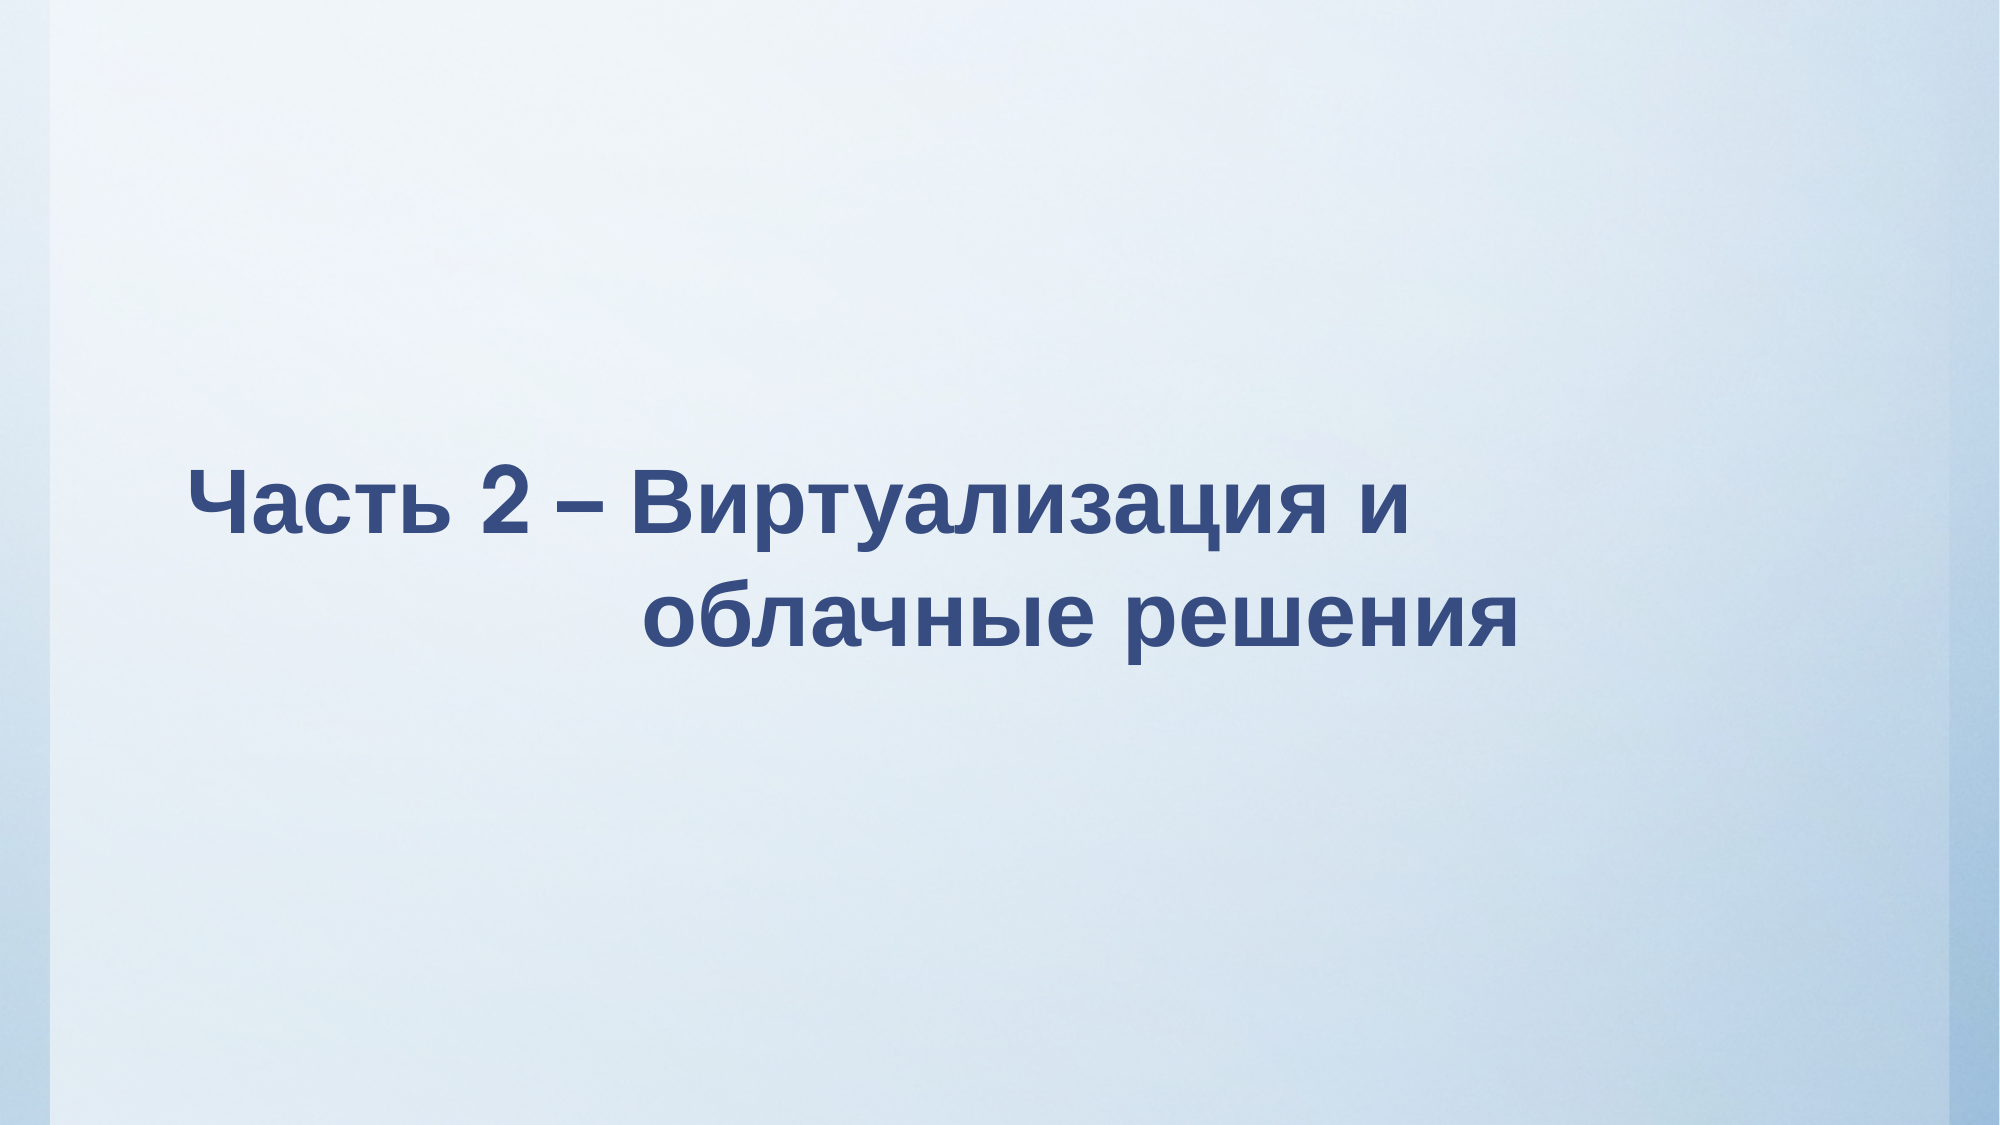

# Часть 2 – Виртуализация и
облачные решения